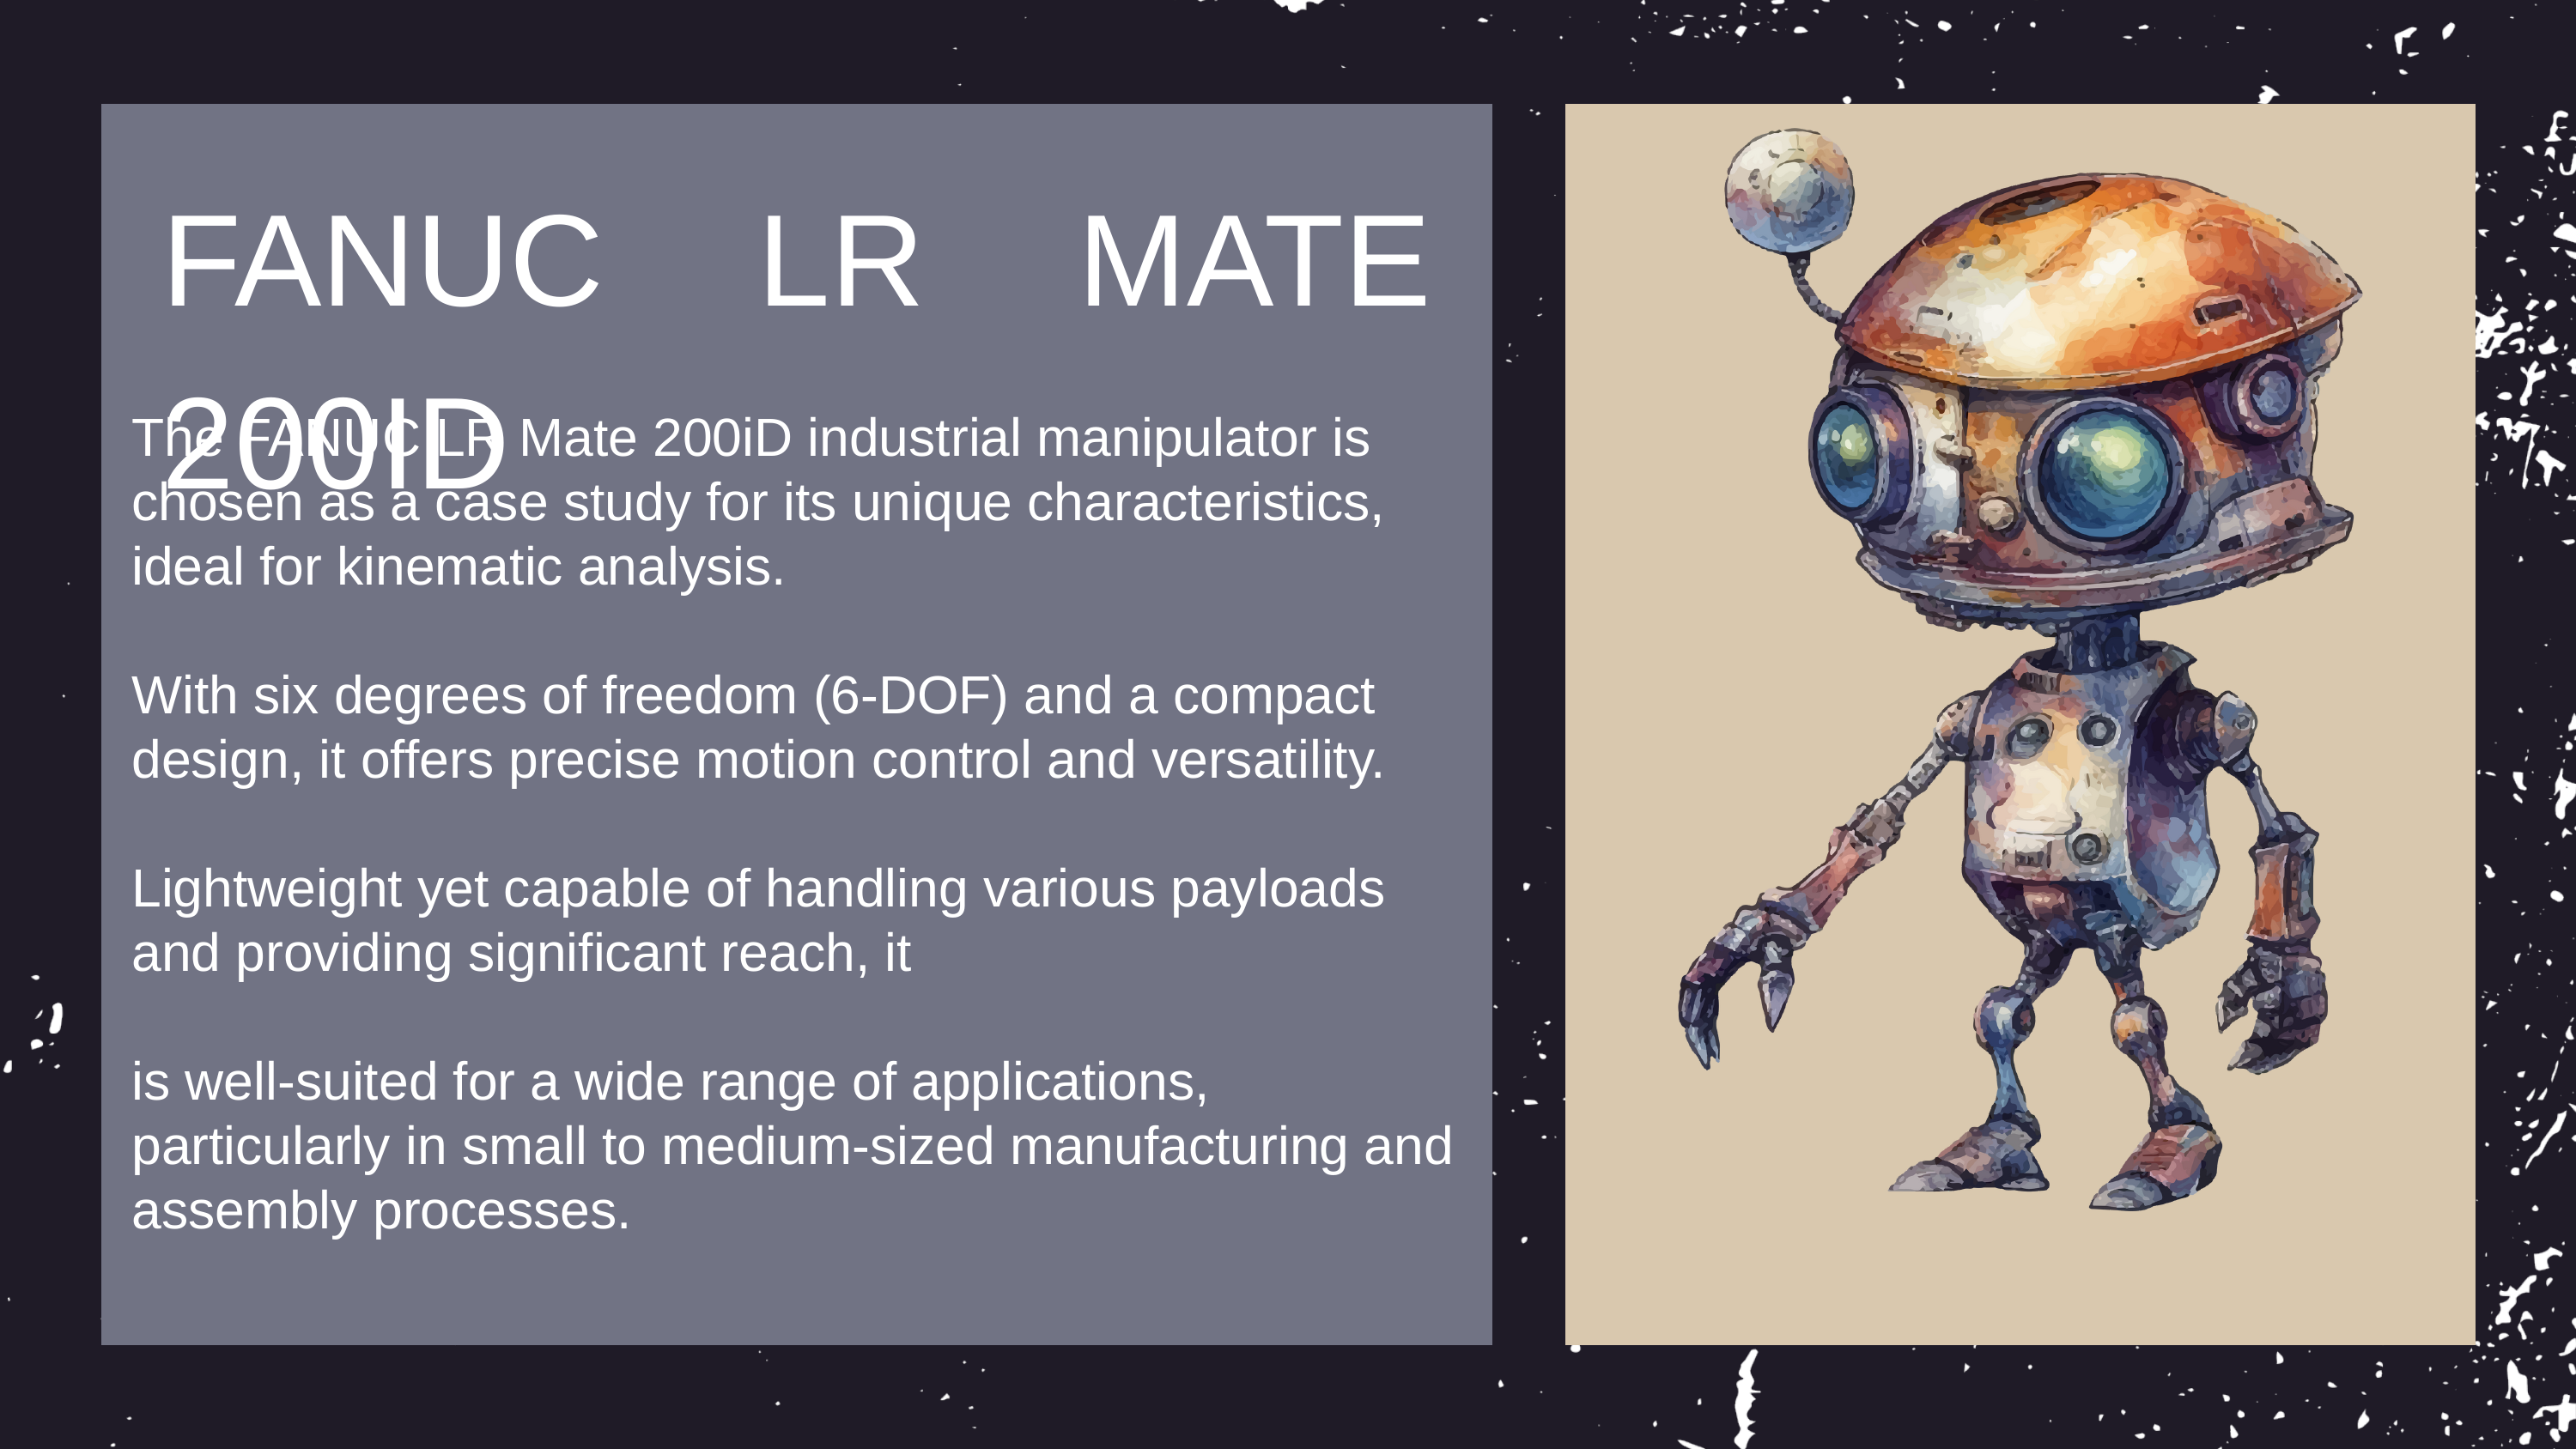

FANUC LR MATE 200ID
The FANUC LR Mate 200iD industrial manipulator is chosen as a case study for its unique characteristics, ideal for kinematic analysis.

With six degrees of freedom (6-DOF) and a compact design, it offers precise motion control and versatility.

Lightweight yet capable of handling various payloads and providing significant reach, it

is well-suited for a wide range of applications, particularly in small to medium-sized manufacturing and assembly processes.